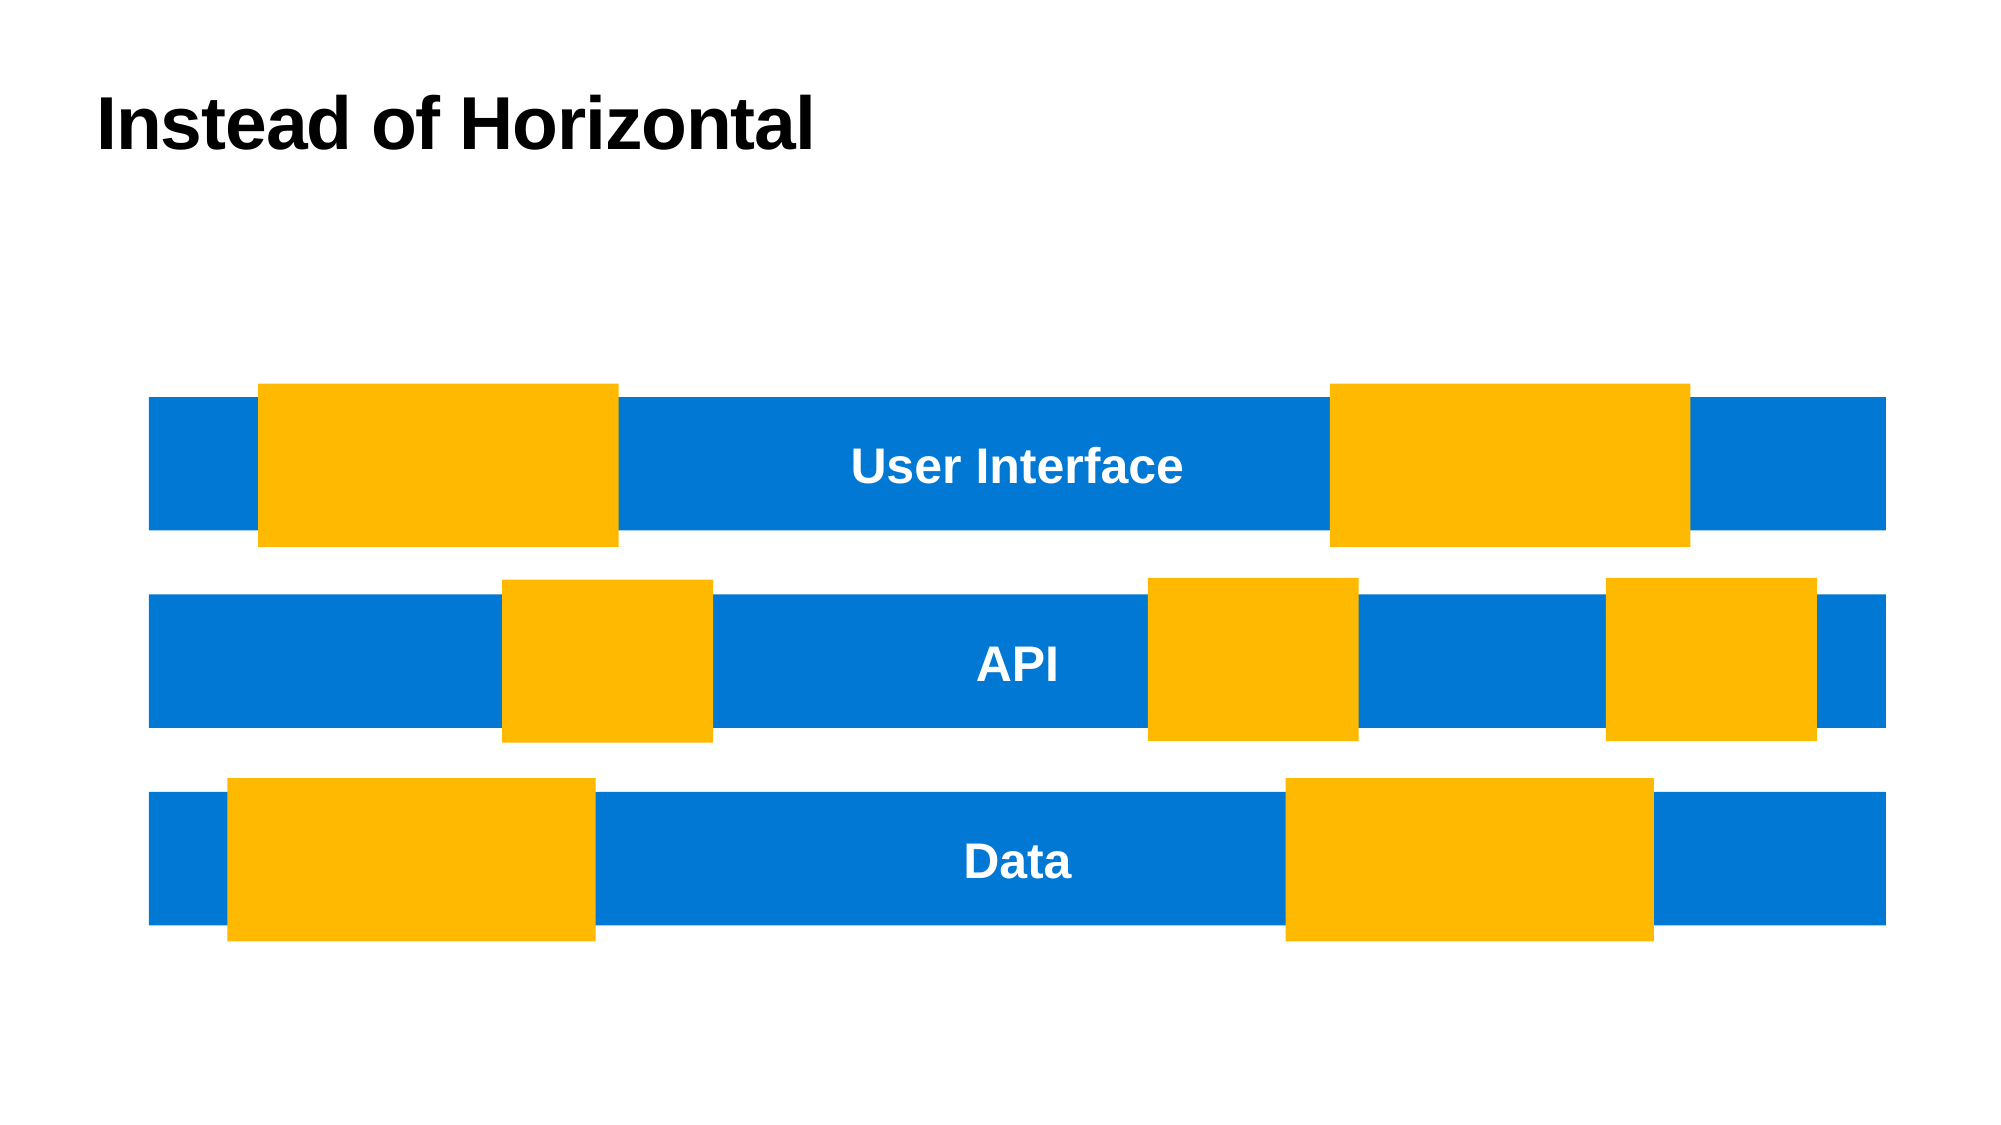

# Instead of Horizontal

User Interface

API

Data